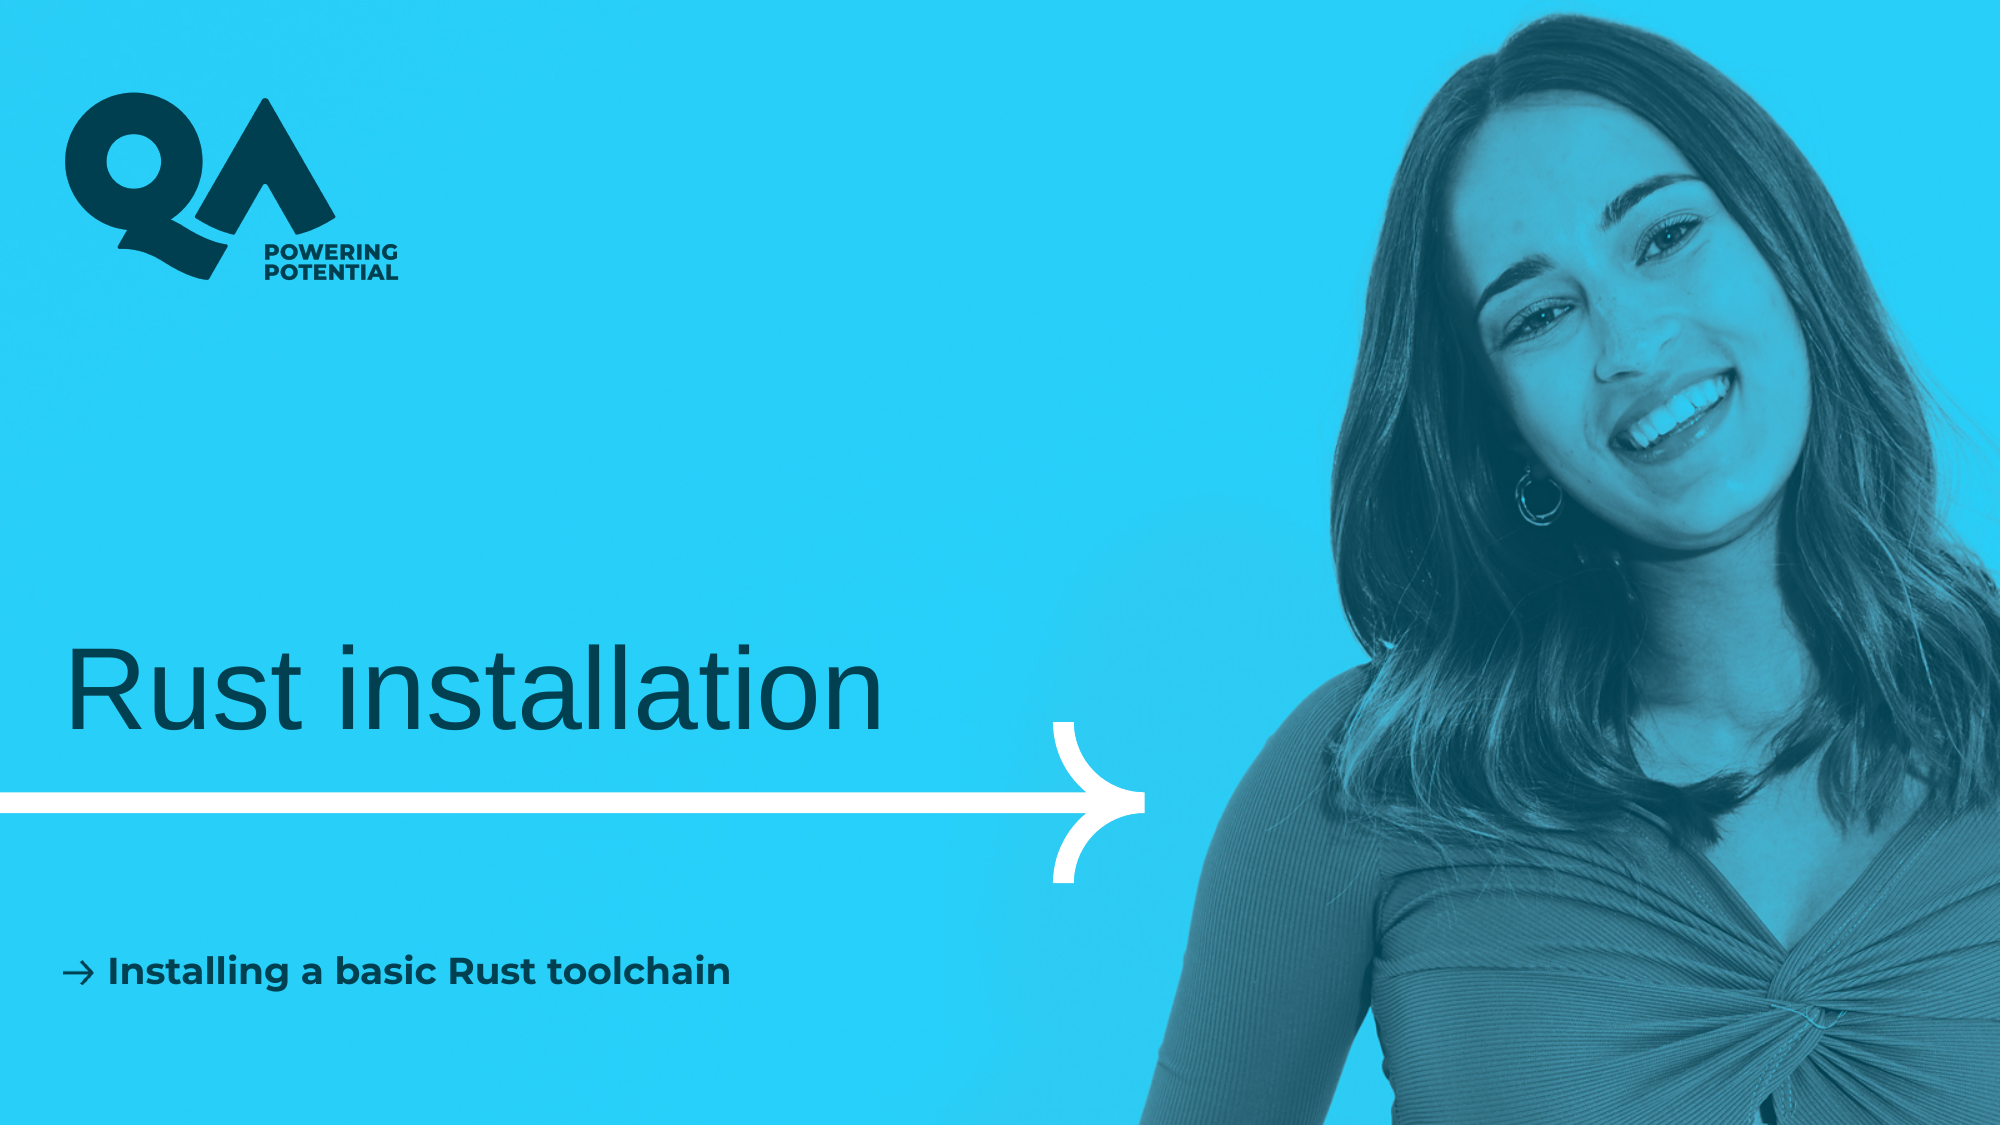

# Rust installation
Installing a basic Rust toolchain